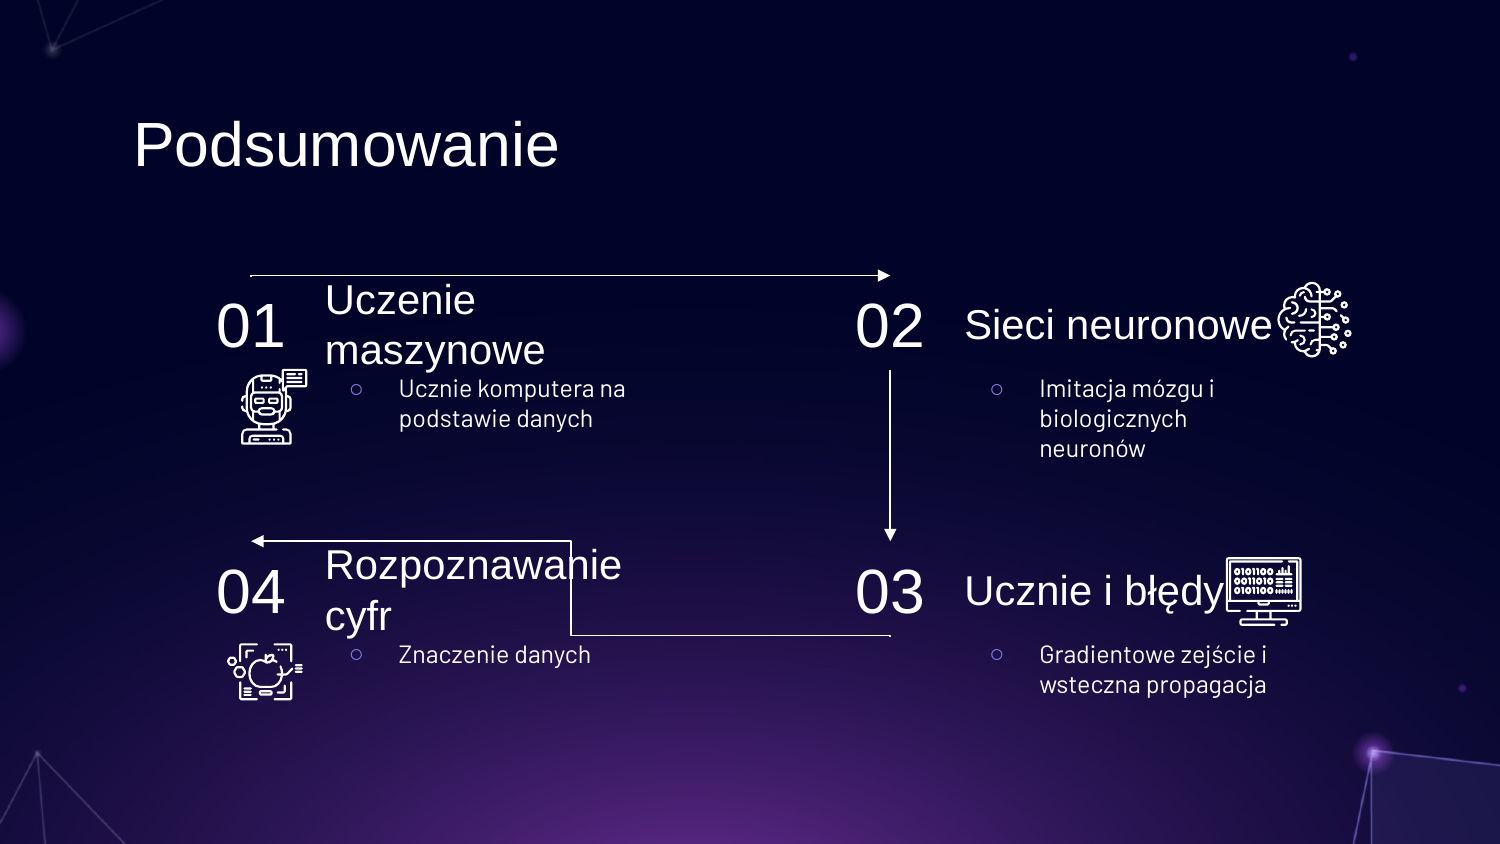

# Podsumowanie
01
Uczenie maszynowe
02
Sieci neuronowe

Ucznie komputera na podstawie danych
Imitacja mózgu i biologicznych neuronów

04
Rozpoznawanie cyfr
03
Ucznie i błędy

Znaczenie danych
Gradientowe zejście i wsteczna propagacja